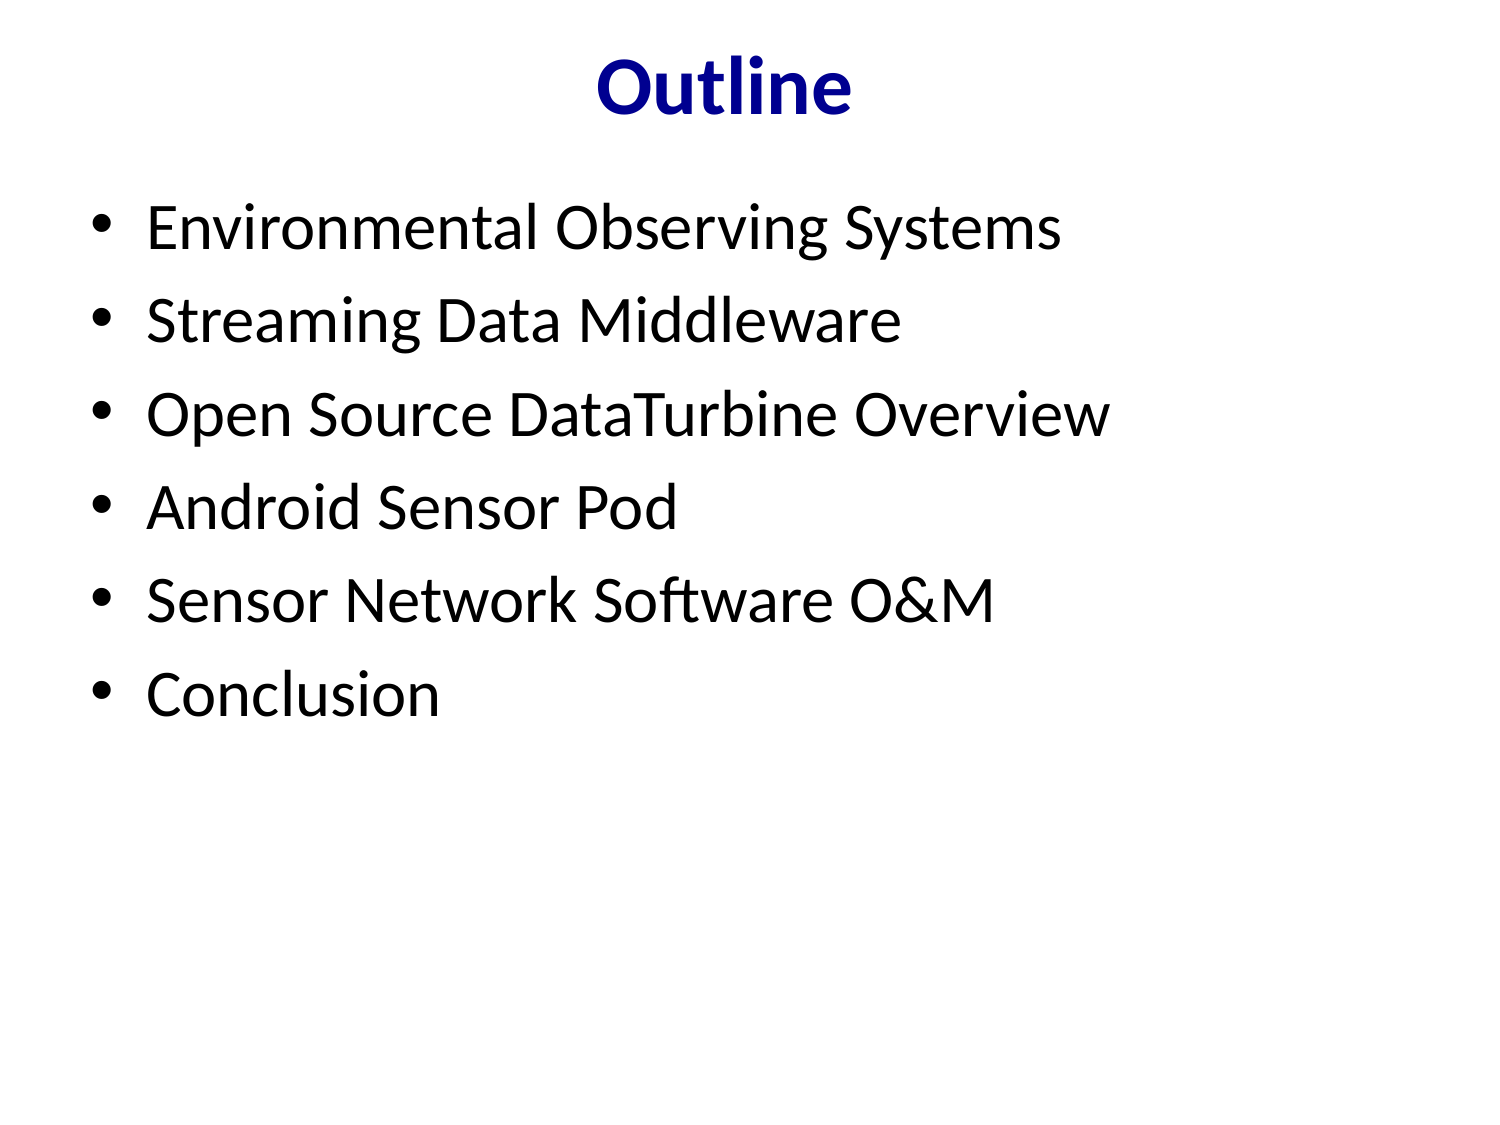

# Outline
Environmental Observing Systems
Streaming Data Middleware
Open Source DataTurbine Overview
Android Sensor Pod
Sensor Network Software O&M
Conclusion